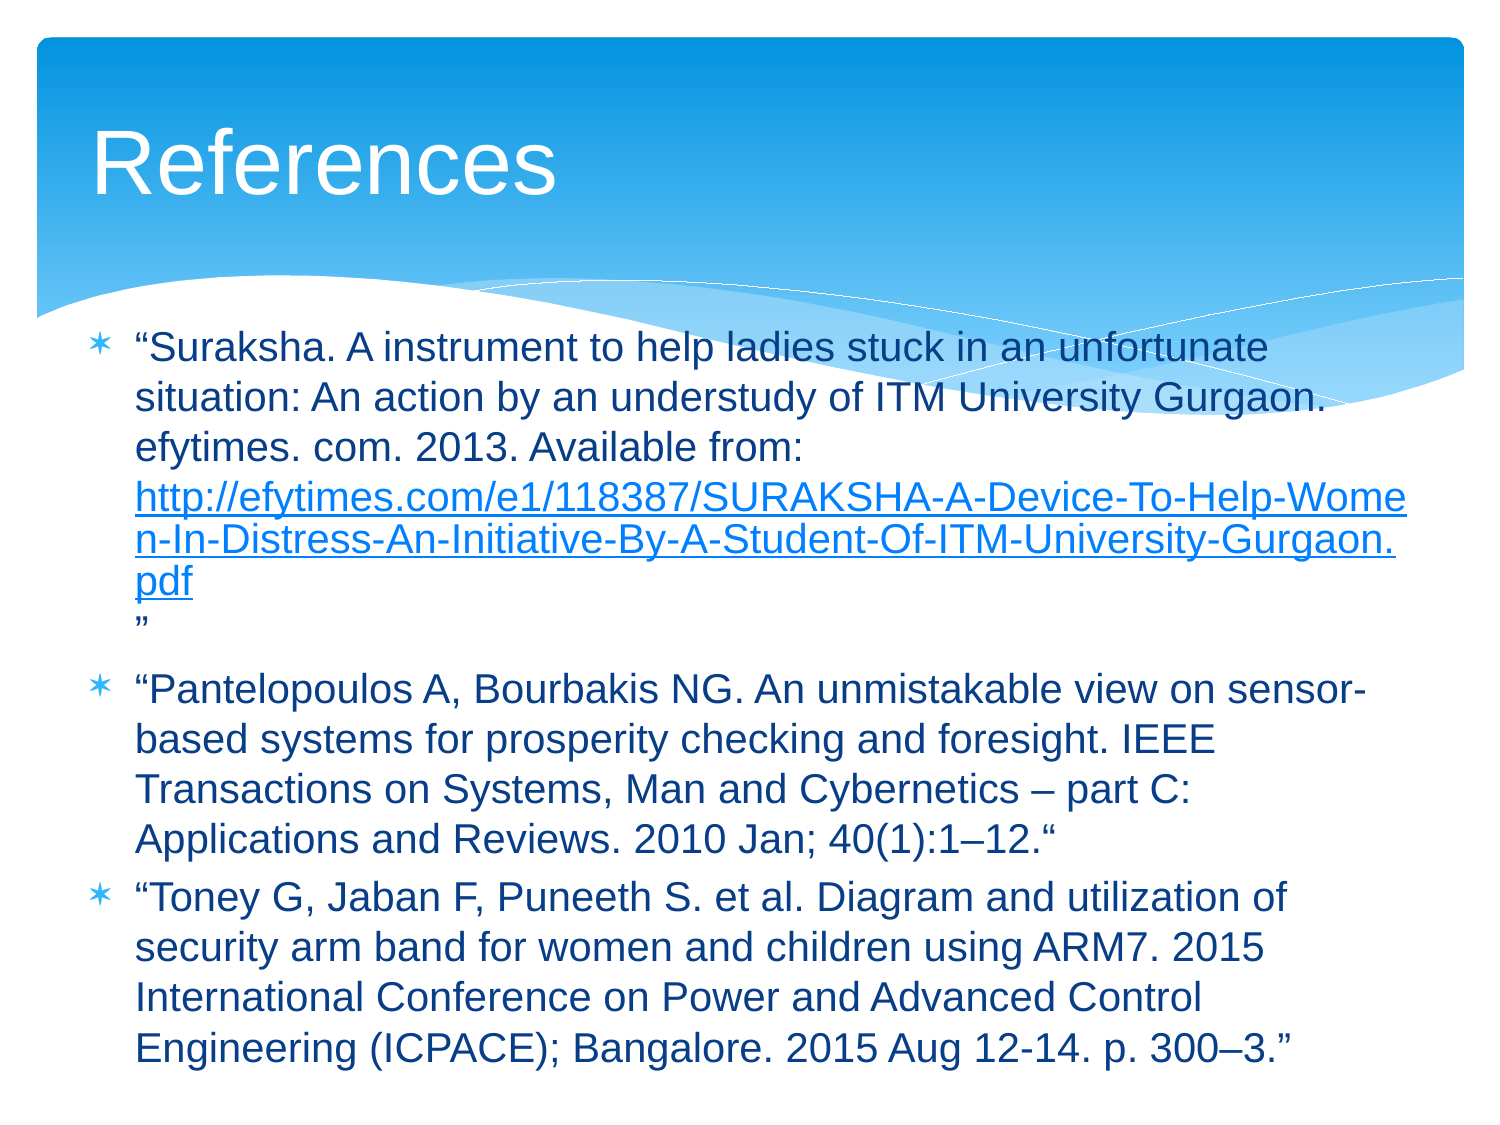

# References
“Suraksha. A instrument to help ladies stuck in an unfortunate situation: An action by an understudy of ITM University Gurgaon. efytimes. com. 2013. Available from: http://efytimes.com/e1/118387/SURAKSHA-A-Device-To-Help-Women-In-Distress-An-Initiative-By-A-Student-Of-ITM-University-Gurgaon.pdf”
“Pantelopoulos A, Bourbakis NG. An unmistakable view on sensor-based systems for prosperity checking and foresight. IEEE Transactions on Systems, Man and Cybernetics – part C: Applications and Reviews. 2010 Jan; 40(1):1–12.“
“Toney G, Jaban F, Puneeth S. et al. Diagram and utilization of security arm band for women and children using ARM7. 2015 International Conference on Power and Advanced Control Engineering (ICPACE); Bangalore. 2015 Aug 12-14. p. 300–3.”